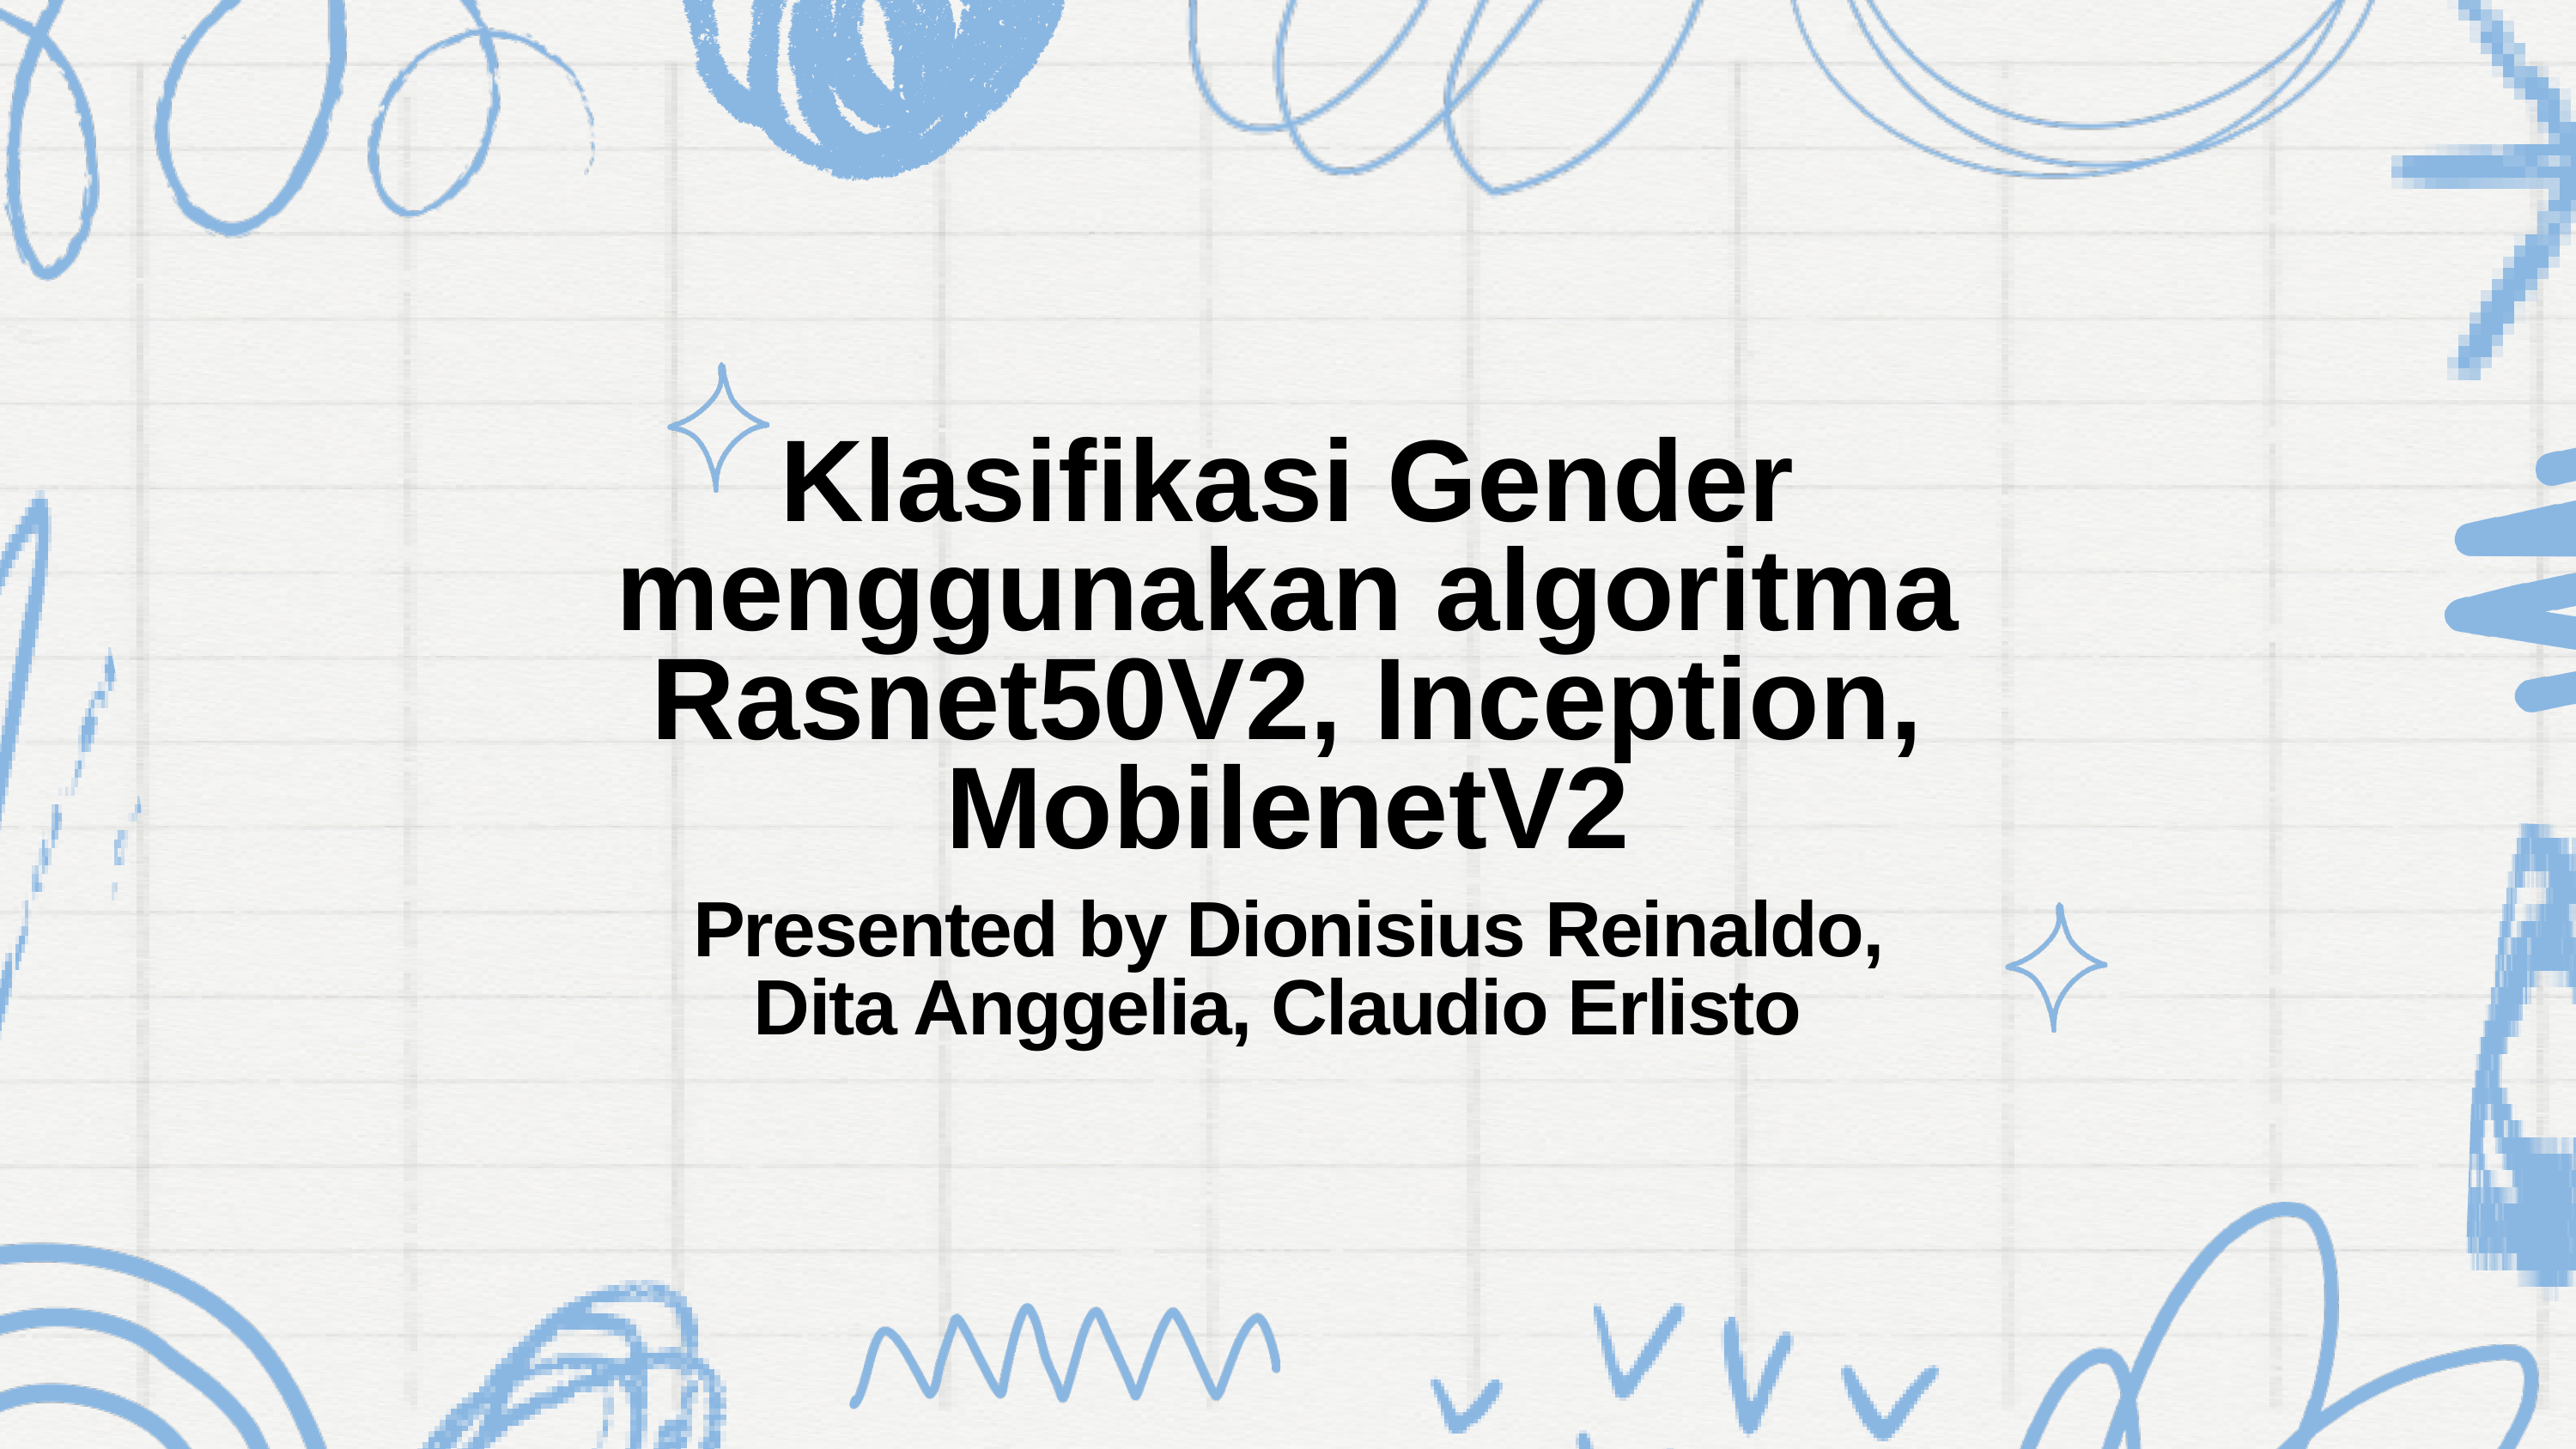

Klasifikasi Gender menggunakan algoritma Rasnet50V2, Inception, MobilenetV2

Presented by Dionisius Reinaldo, Dita Anggelia, Claudio Erlisto